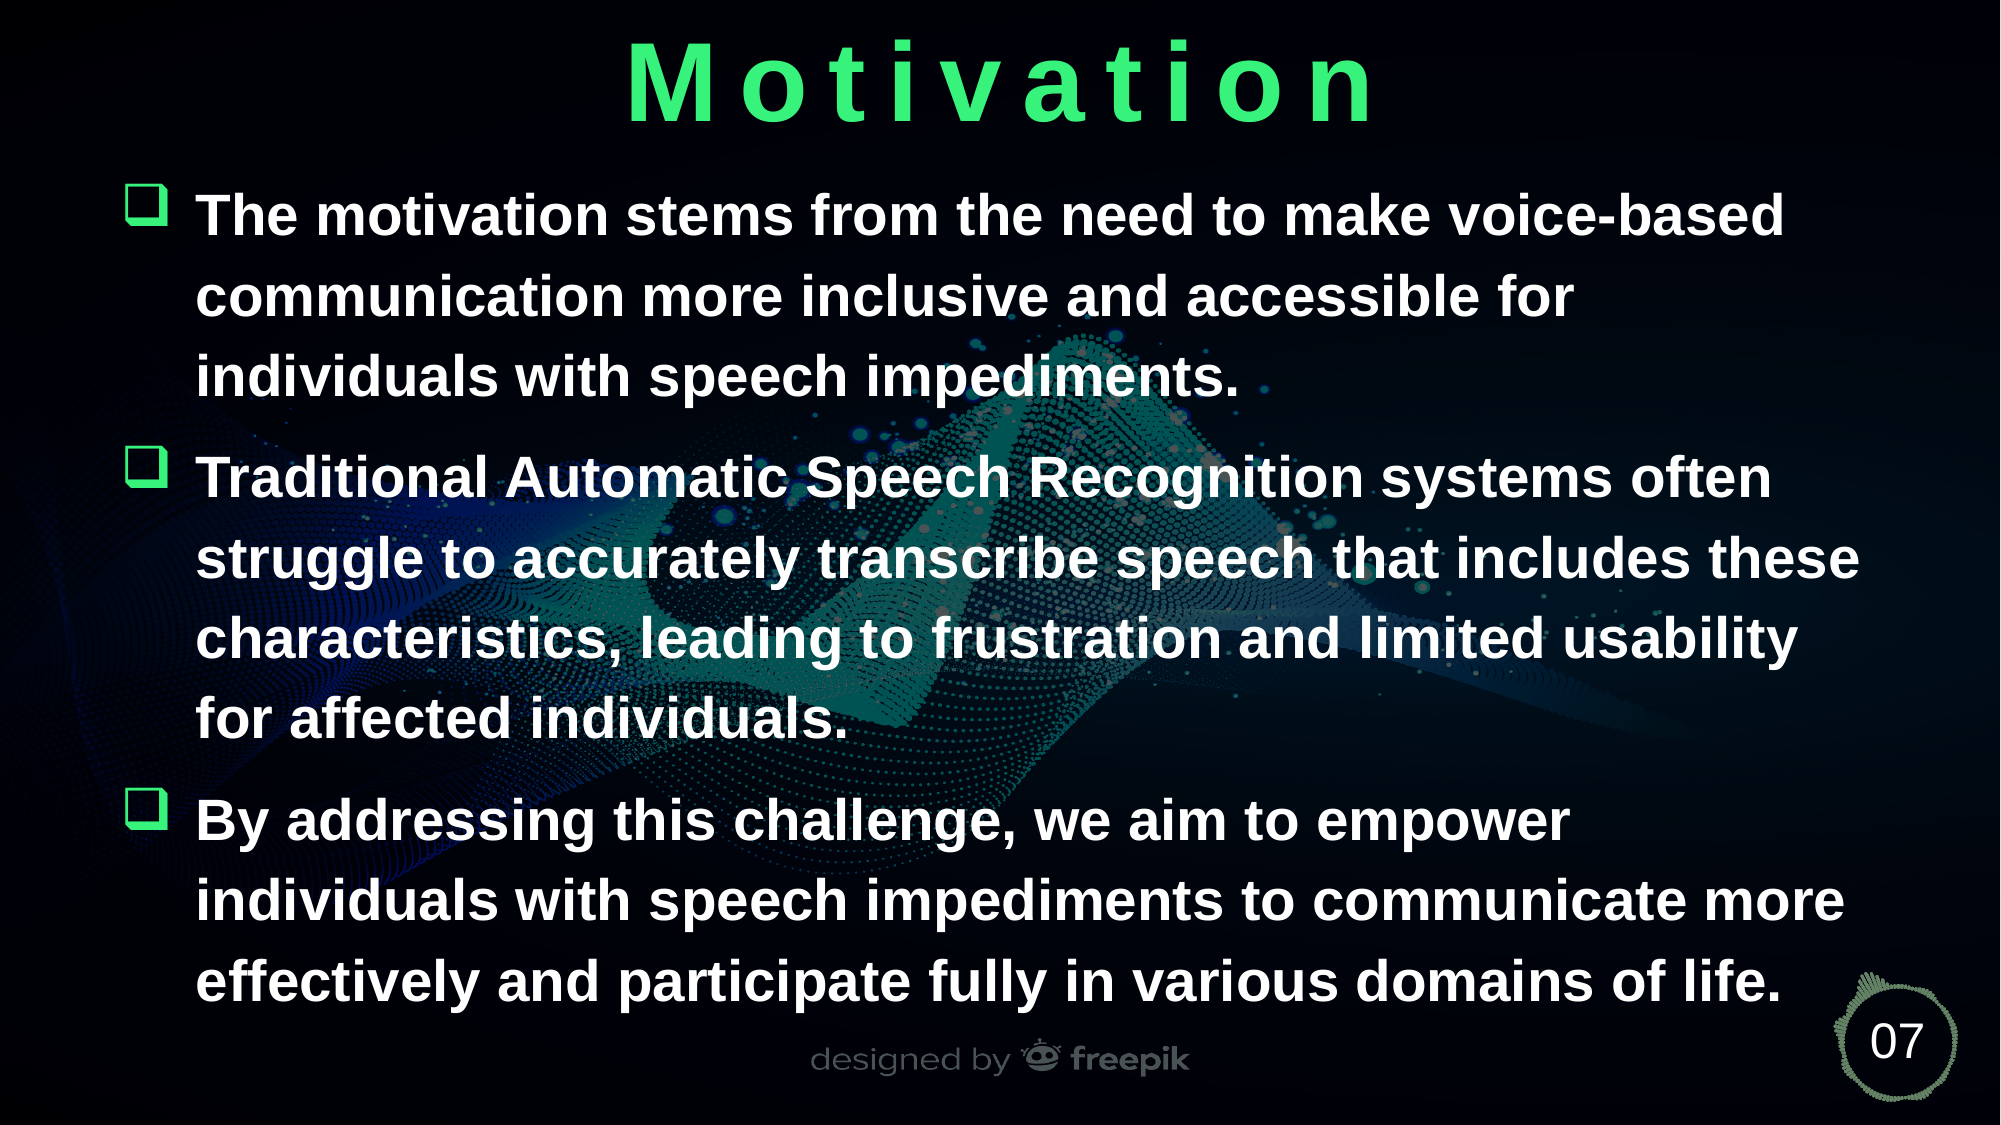

Motivation

The motivation stems from the need to make voice-based communication more inclusive and accessible for individuals with speech impediments.
Traditional Automatic Speech Recognition systems often struggle to accurately transcribe speech that includes these characteristics, leading to frustration and limited usability for affected individuals.
By addressing this challenge, we aim to empower individuals with speech impediments to communicate more effectively and participate fully in various domains of life.
07